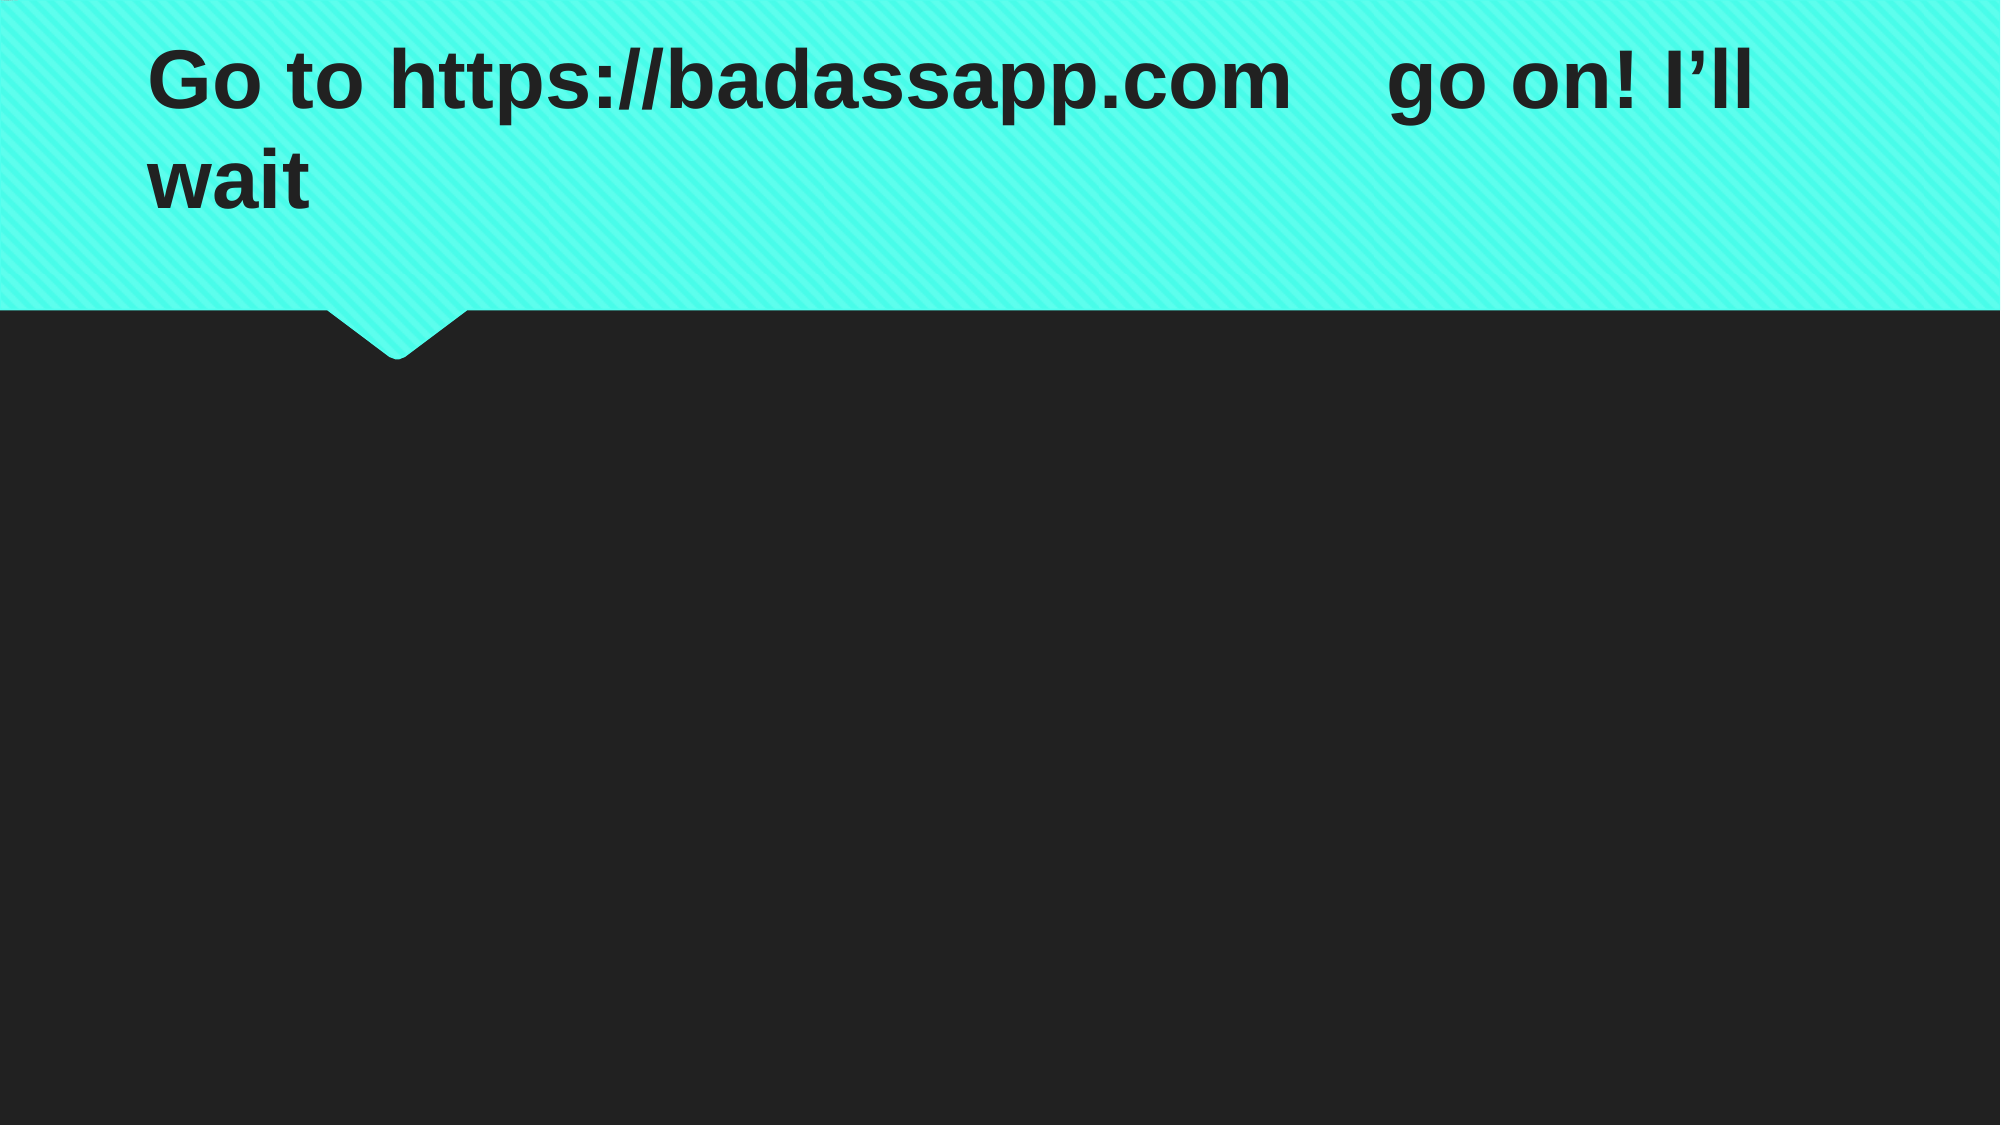

# Go to https://badassapp.com    go on! I’ll wait